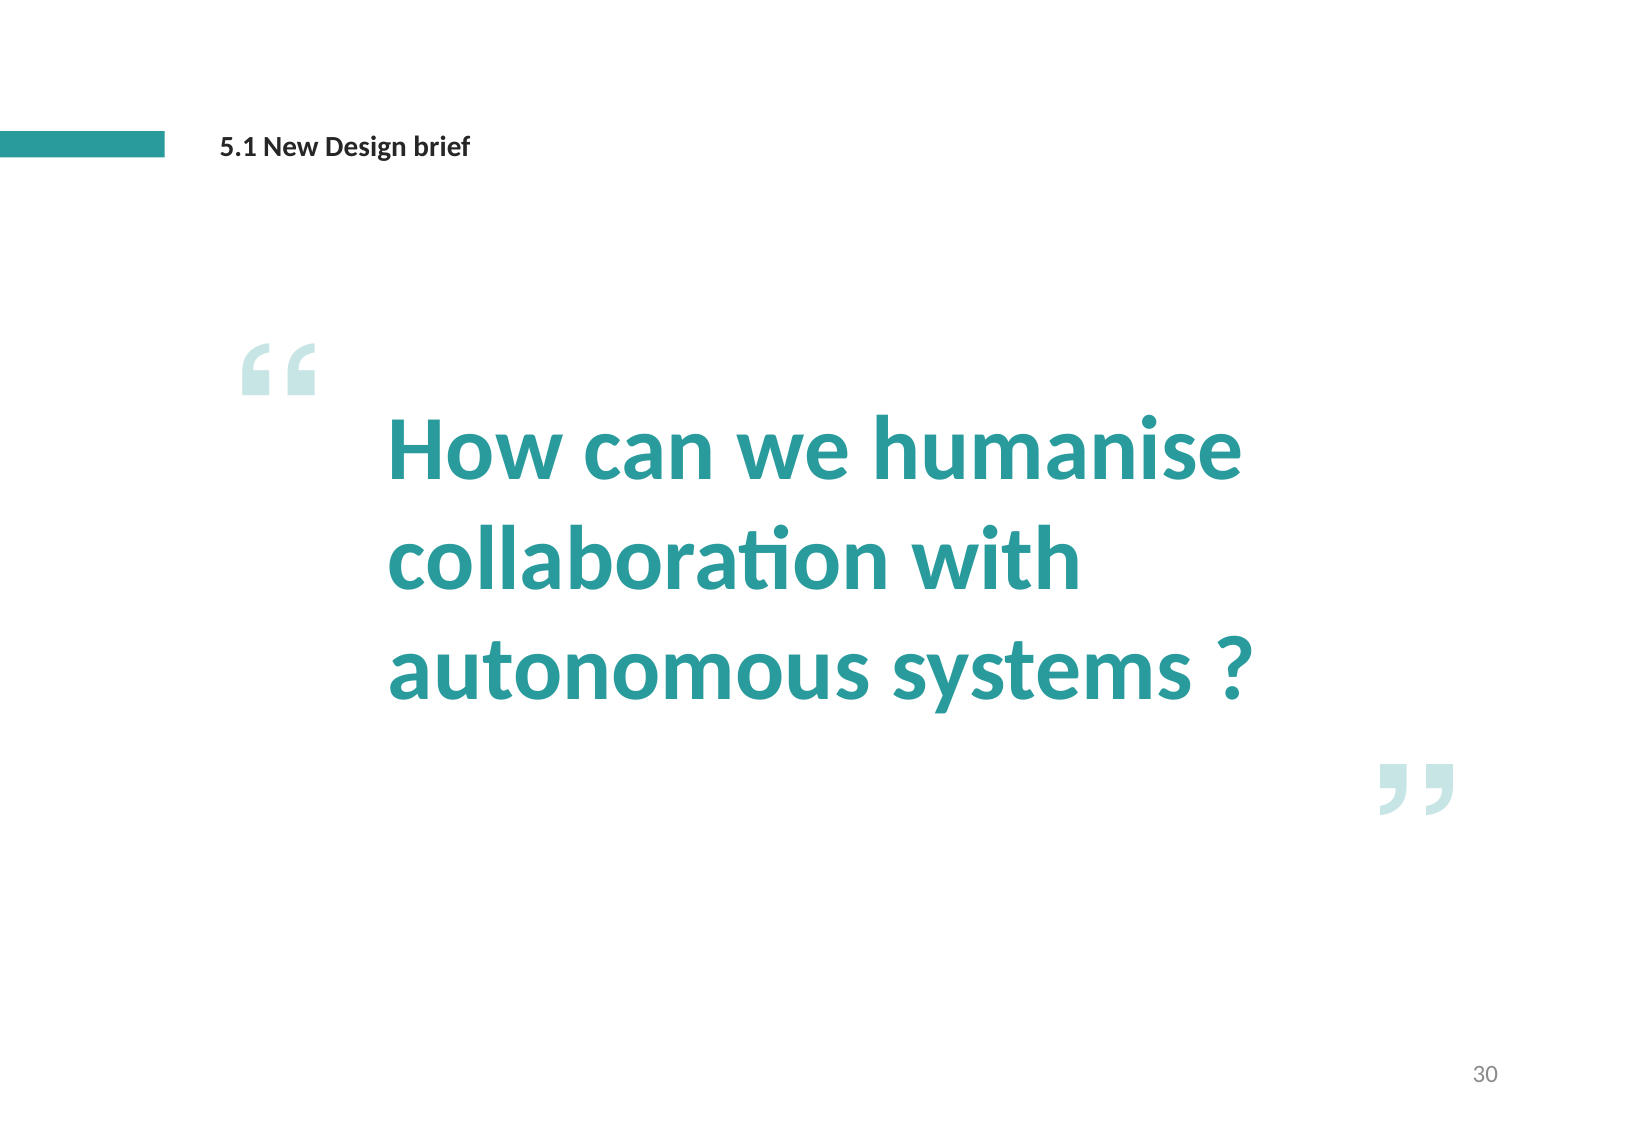

5.1 New Design brief

“
How can we humanise collaboration with autonomous systems ?
As we try to achieve full autonomy of machines, identify the role design can play in the domain of autonomous system.
As we try to achieve full autonomy of machines, what role can design play in the domain of autonomous system?
”
30